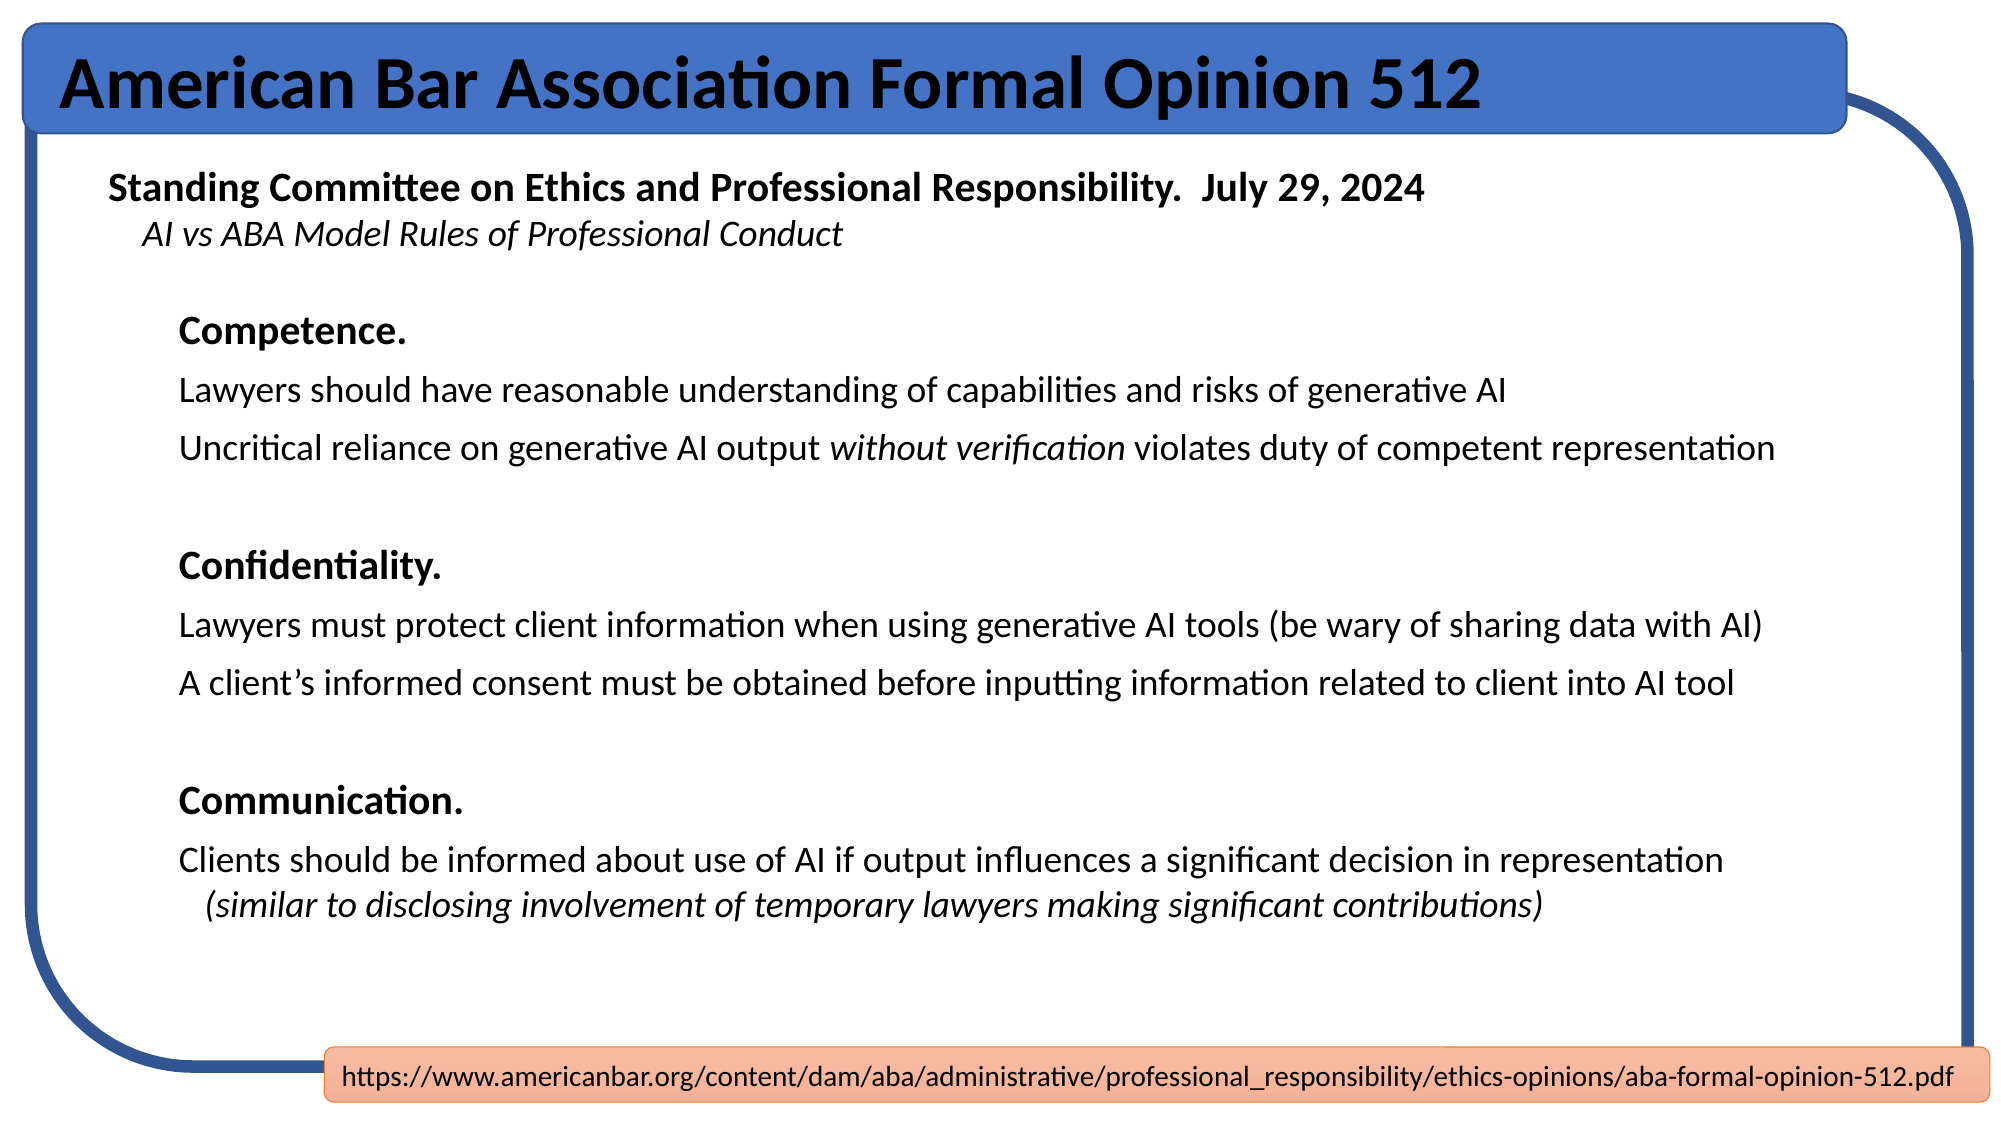

American Bar Association Formal Opinion 512
Standing Committee on Ethics and Professional Responsibility.  July 29, 2024
    AI vs ABA Model Rules of Professional Conduct

Competence.
Lawyers should have reasonable understanding of capabilities and risks of generative AI
Uncritical reliance on generative AI output without verification violates duty of competent representation

Confidentiality.
Lawyers must protect client information when using generative AI tools (be wary of sharing data with AI)
A client’s informed consent must be obtained before inputting information related to client into AI tool

Communication.
Clients should be informed about use of AI if output influences a significant decision in representation
   (similar to disclosing involvement of temporary lawyers making significant contributions)

https://www.americanbar.org/content/dam/aba/administrative/professional_responsibility/ethics-opinions/aba-formal-opinion-512.pdf